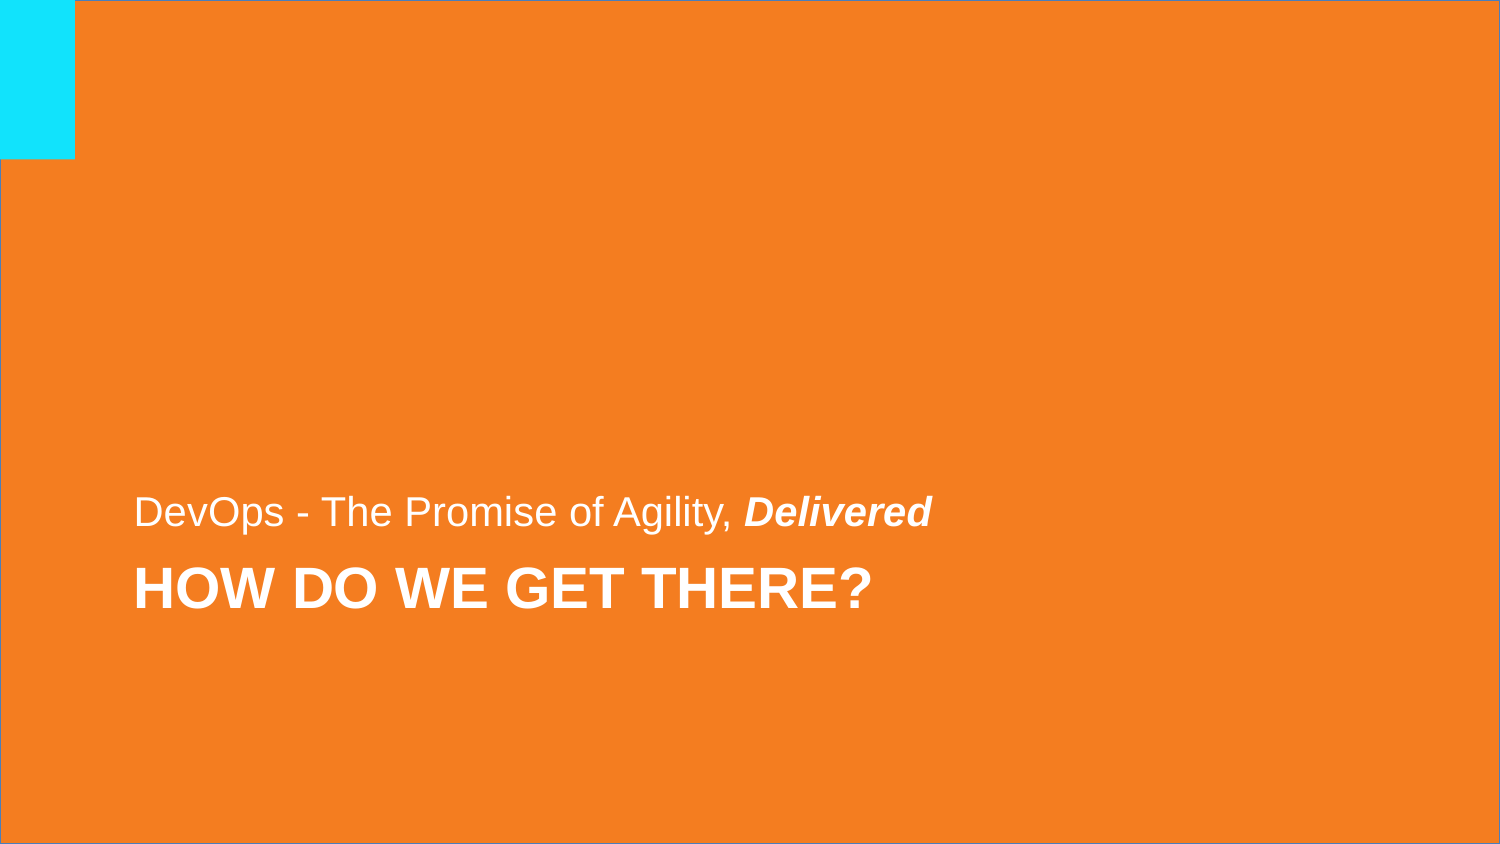

20
DevOps - The Promise of Agility, Delivered
# How do we get there?